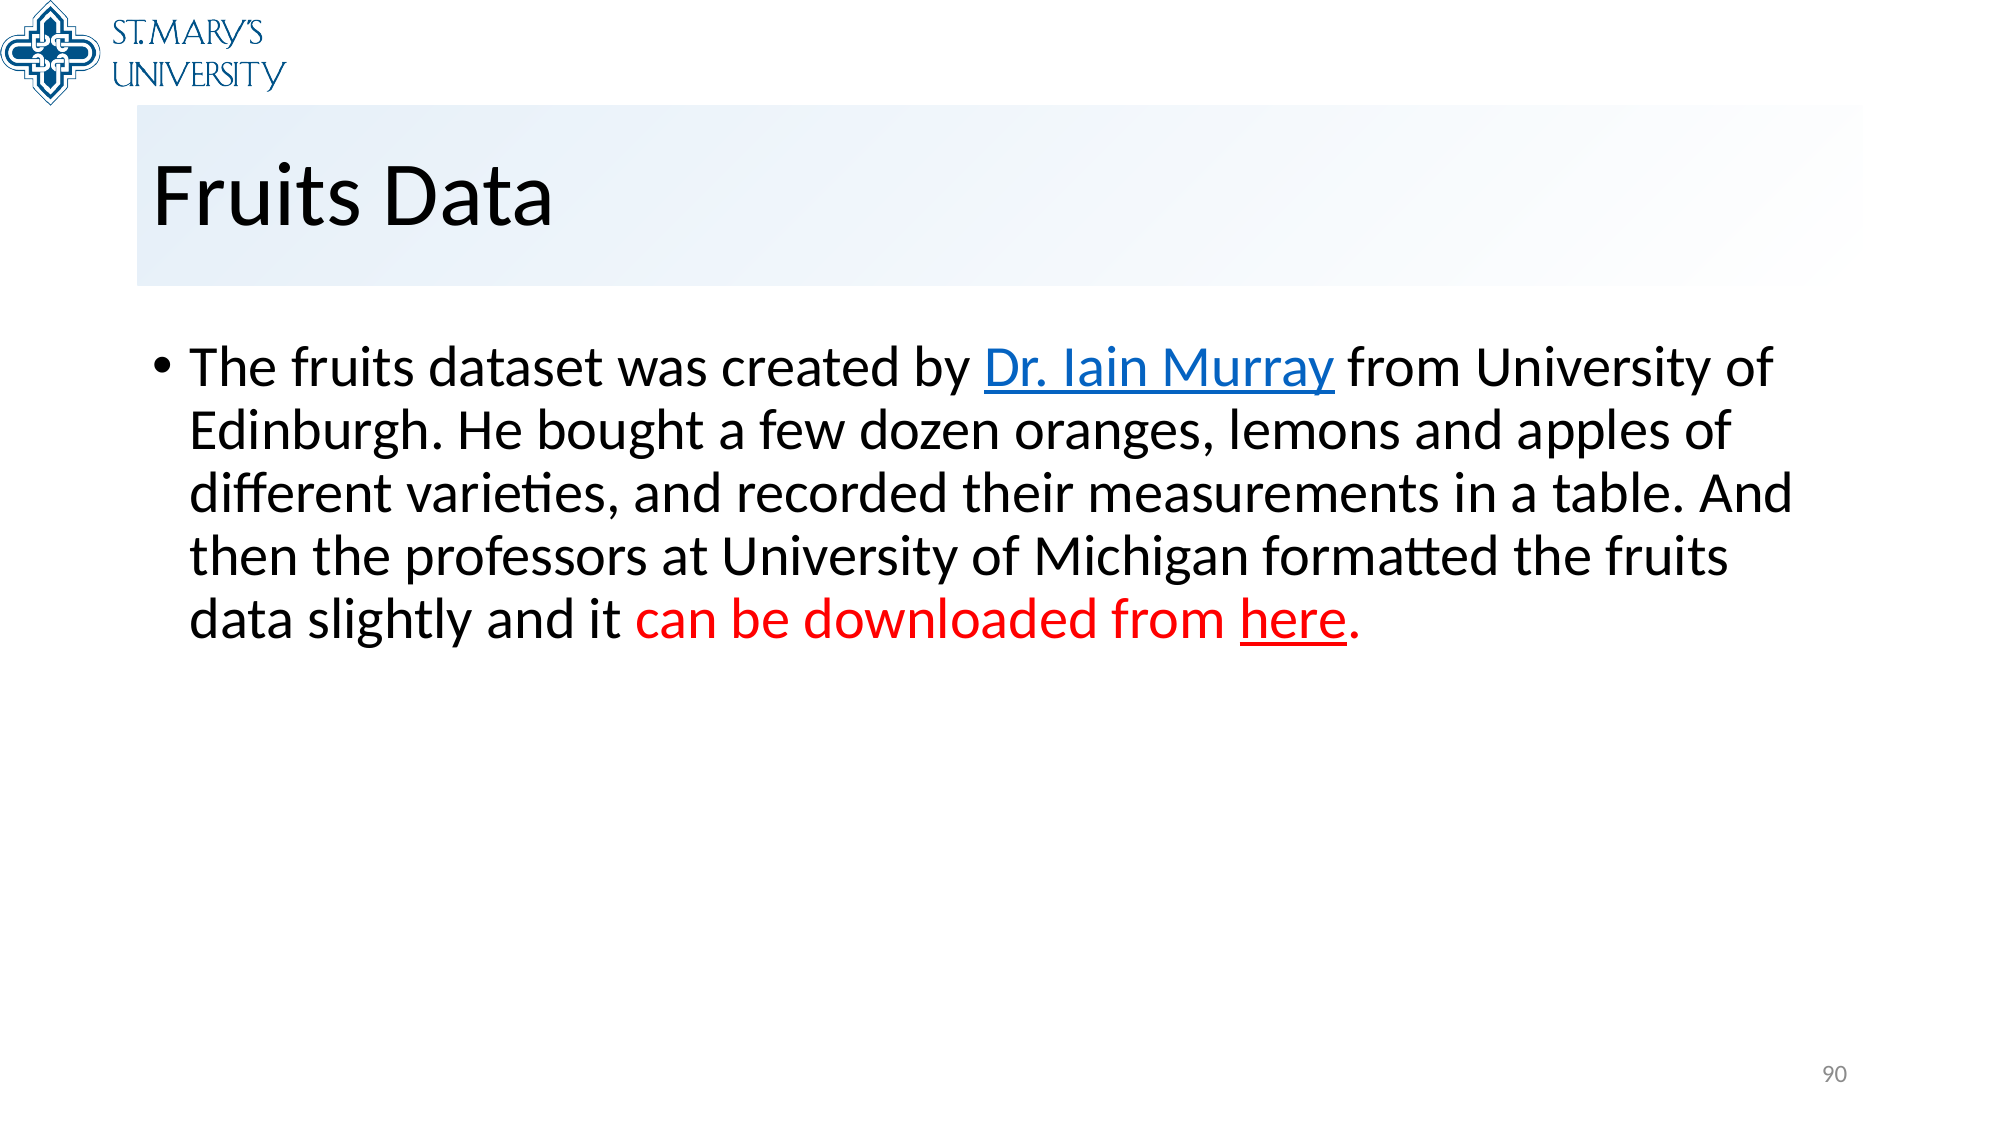

# Fruits Data
The fruits dataset was created by Dr. Iain Murray from University of Edinburgh. He bought a few dozen oranges, lemons and apples of different varieties, and recorded their measurements in a table. And then the professors at University of Michigan formatted the fruits data slightly and it can be downloaded from here.
90